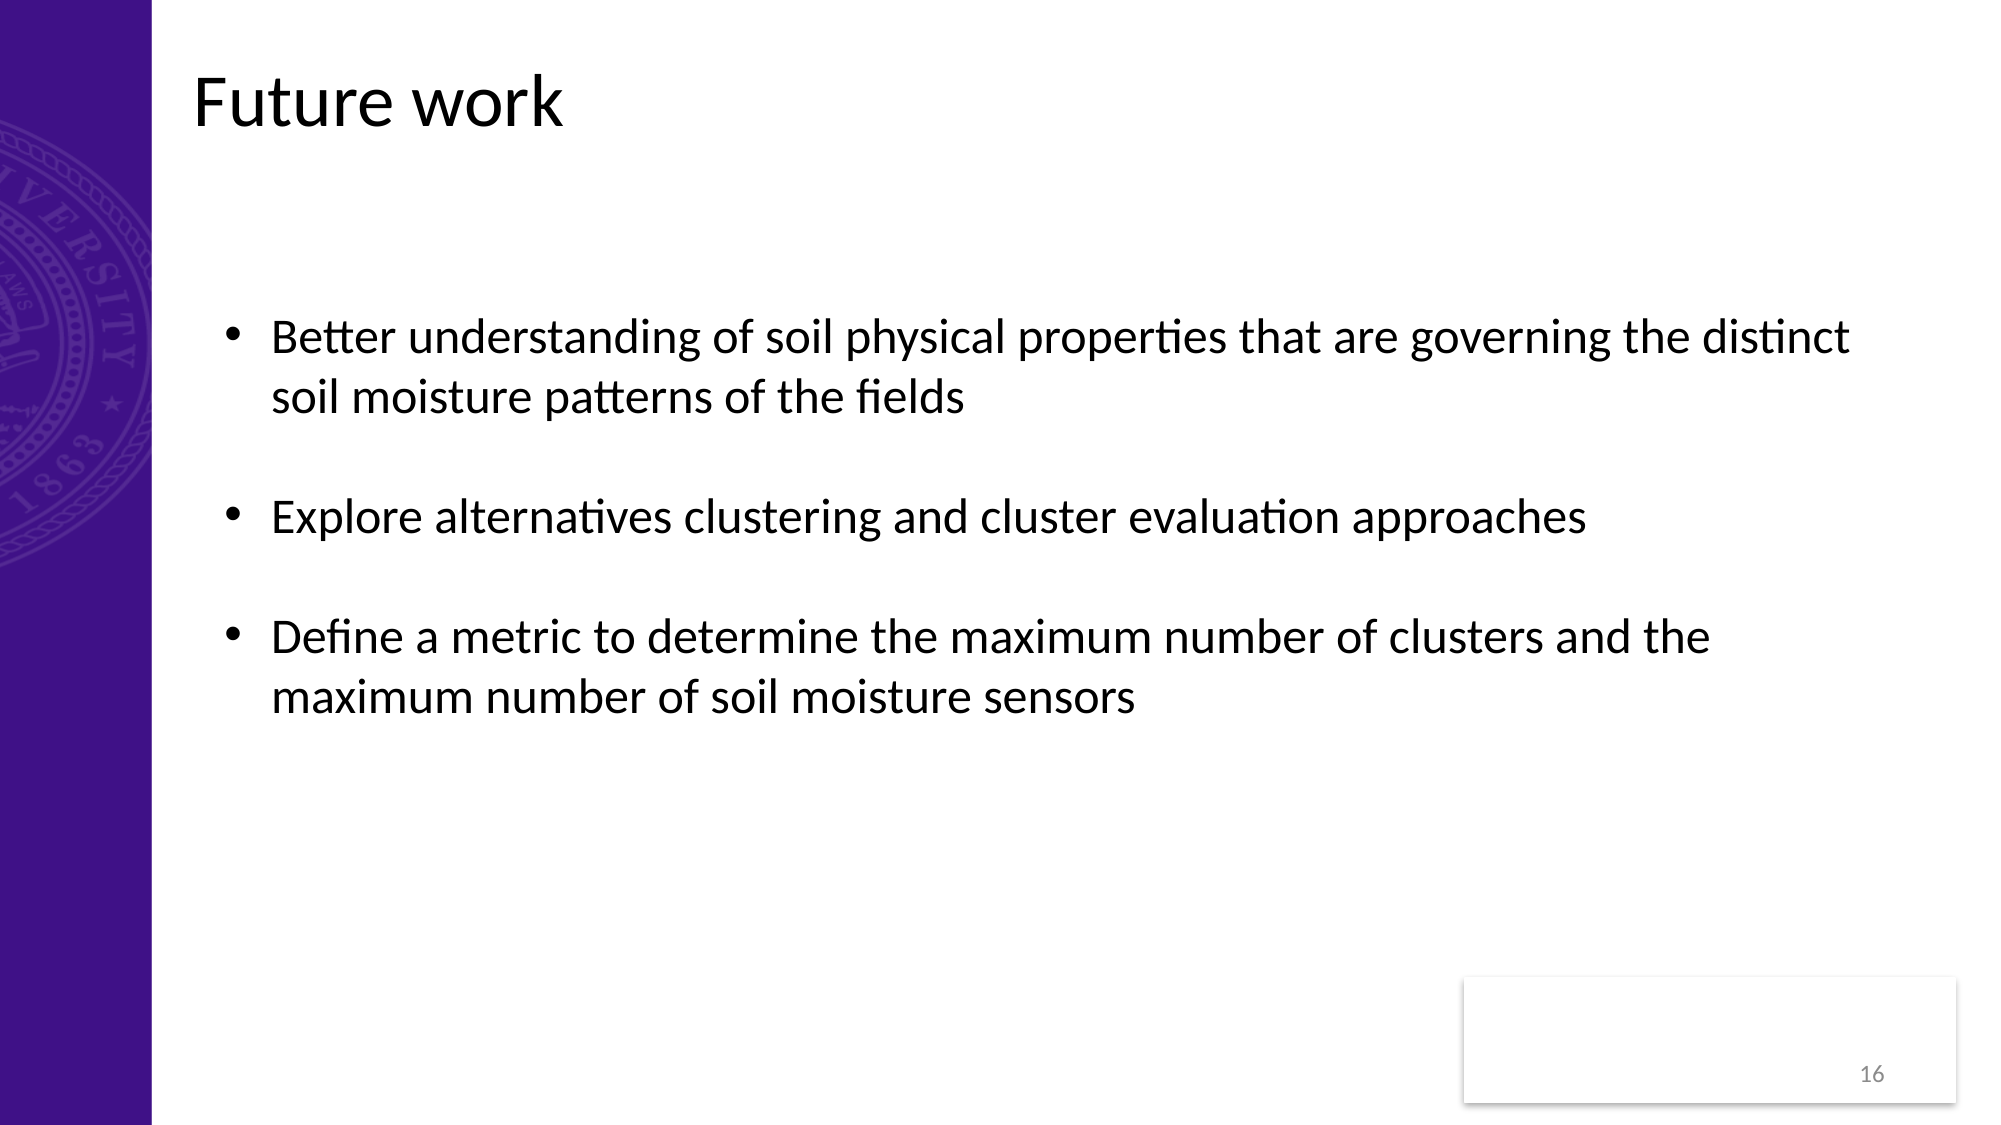

Future work
Better understanding of soil physical properties that are governing the distinct soil moisture patterns of the fields

Explore alternatives clustering and cluster evaluation approaches

Define a metric to determine the maximum number of clusters and the maximum number of soil moisture sensors

16